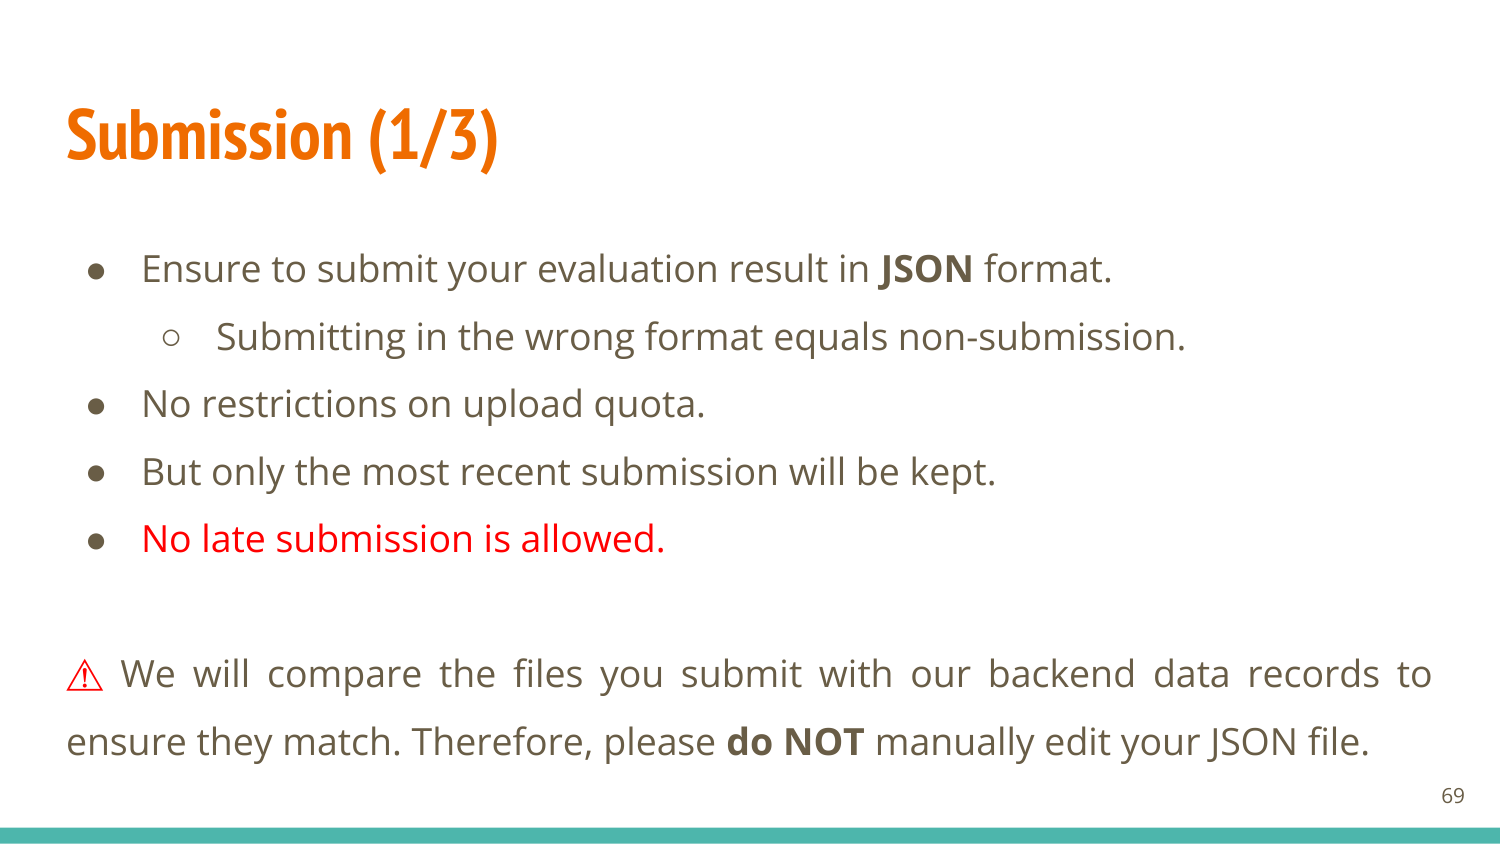

# Submission (1/3)
Ensure to submit your evaluation result in JSON format.
Submitting in the wrong format equals non-submission.
No restrictions on upload quota.
But only the most recent submission will be kept.
No late submission is allowed.

⚠️ We will compare the files you submit with our backend data records to ensure they match. Therefore, please do NOT manually edit your JSON file.
69